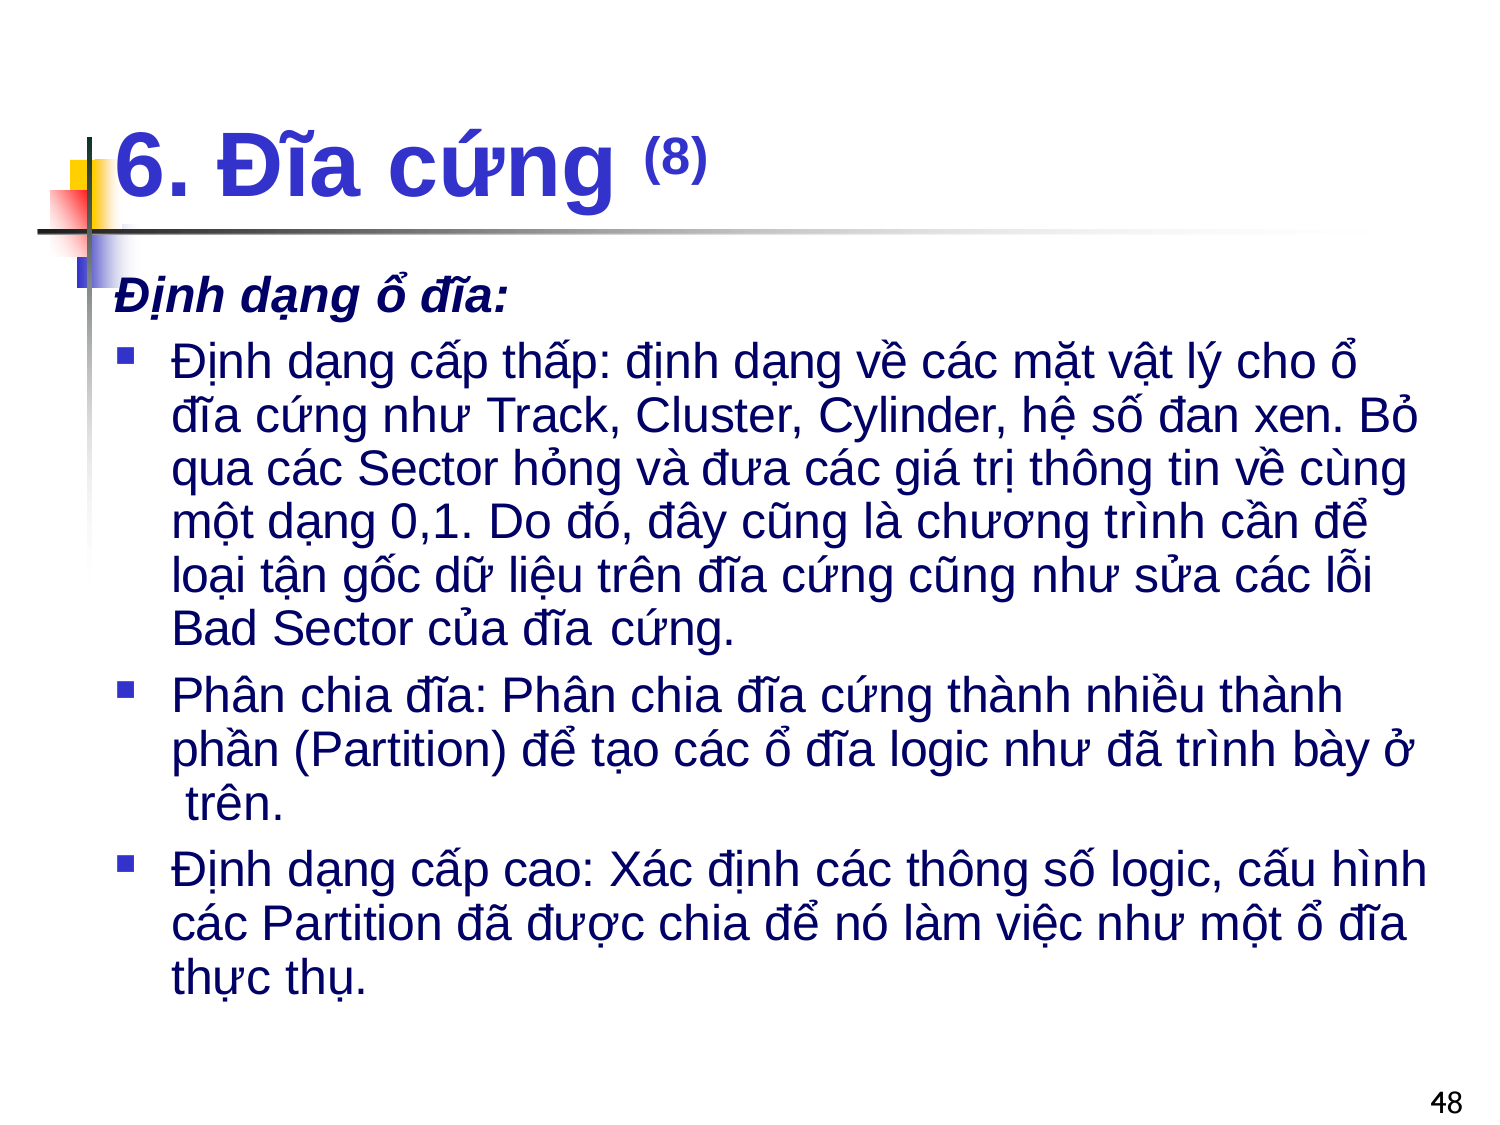

# 6. Đĩa cứng (8)
Ðịnh dạng ổ đĩa:
Ðịnh dạng cấp thấp: định dạng về các mặt vật lý cho ổ  đĩa cứng như Track, Cluster, Cylinder, hệ số đan xen. Bỏ  qua các Sector hỏng và đưa các giá trị thông tin về cùng  một dạng 0,1. Do đó, đây cũng là chương trình cần để  loại tận gốc dữ liệu trên đĩa cứng cũng như sửa các lỗi  Bad Sector của đĩa cứng.
Phân chia đĩa: Phân chia đĩa cứng thành nhiều thành  phần (Partition) để tạo các ổ đĩa logic như đã trình bày ở  trên.
Ðịnh dạng cấp cao: Xác định các thông số logic, cấu hình  các Partition đã được chia để nó làm việc như một ổ đĩa  thực thụ.
48